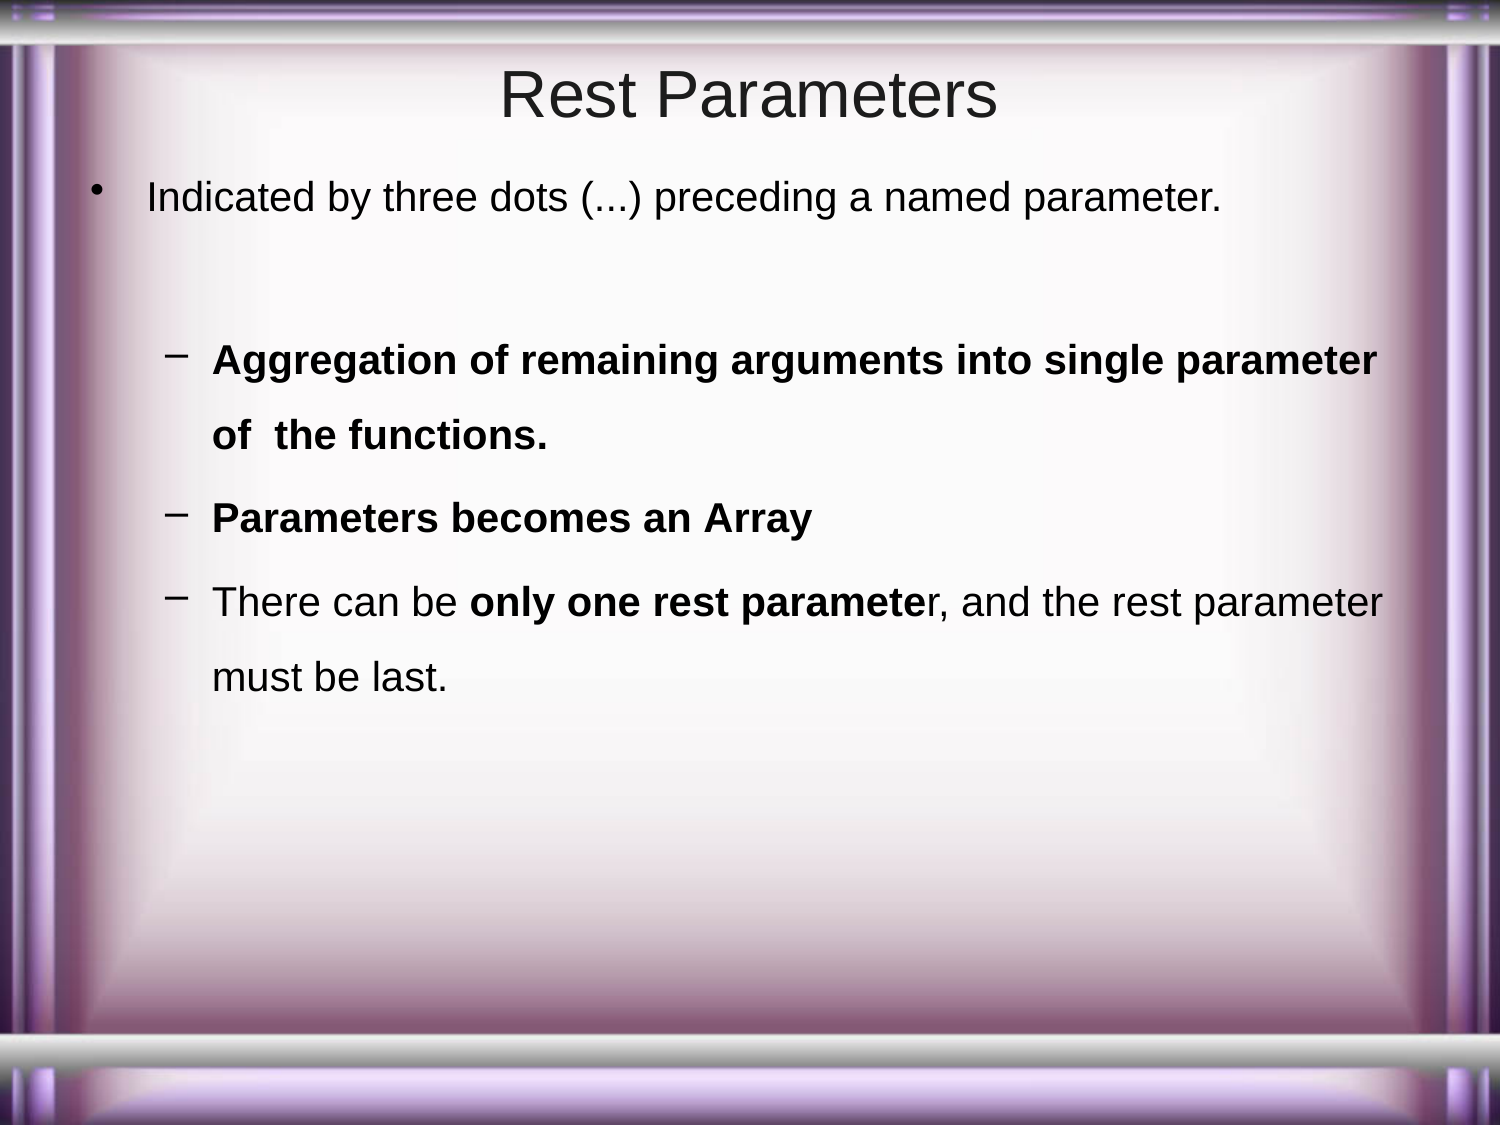

# Rest Parameters
Indicated by three dots (...) preceding a named parameter.

Aggregation of remaining arguments into single parameter of  the functions.
Parameters becomes an Array
There can be only one rest parameter, and the rest parameter must be last.